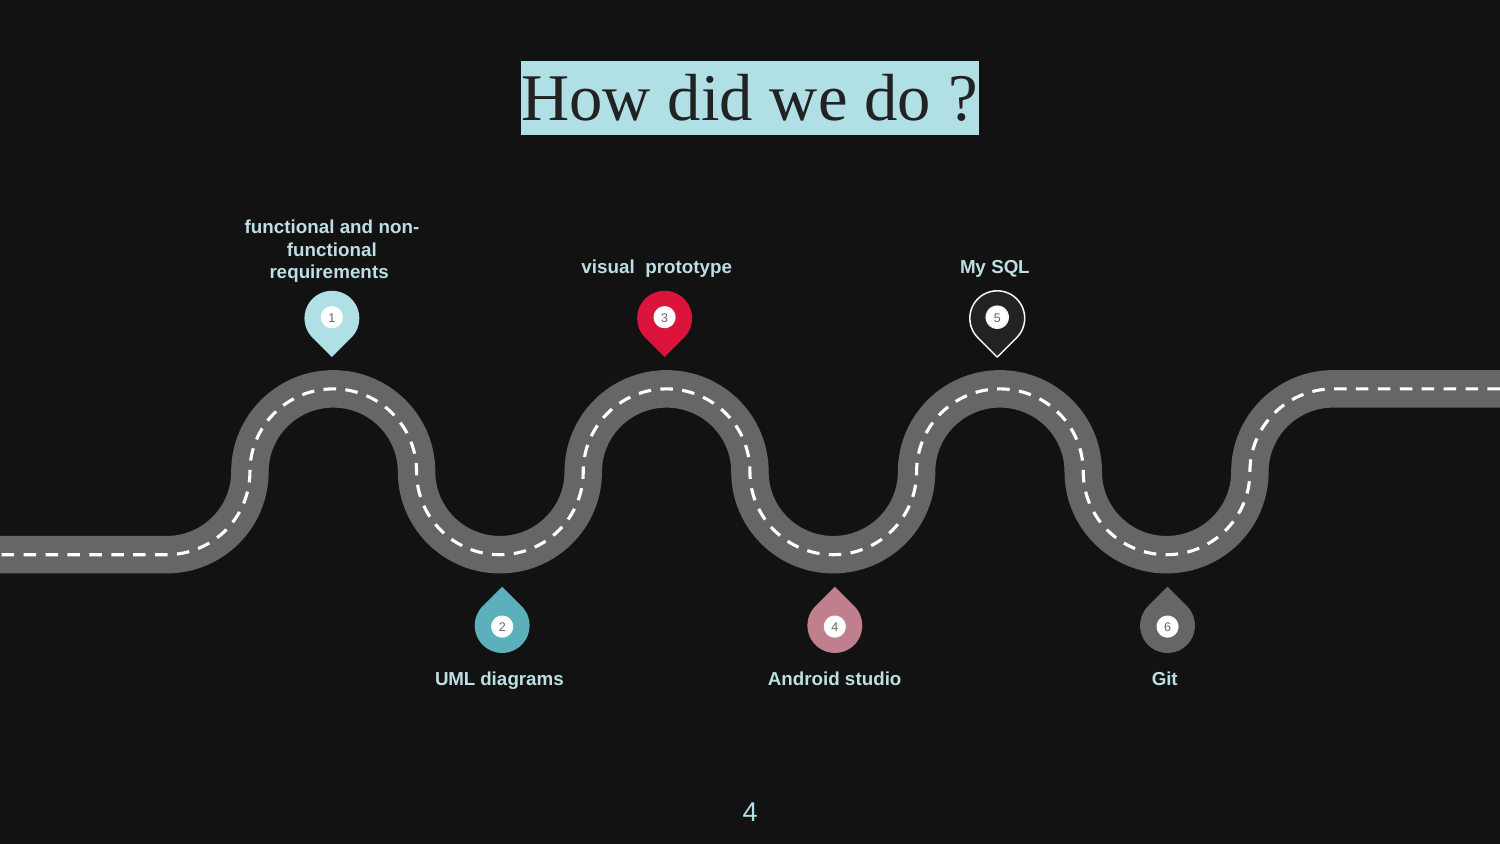

# How did we do ?
visual  prototype
My SQL
functional and non-functional requirements

1

3

5

2

4

6
UML diagrams
Android studio
Git
4